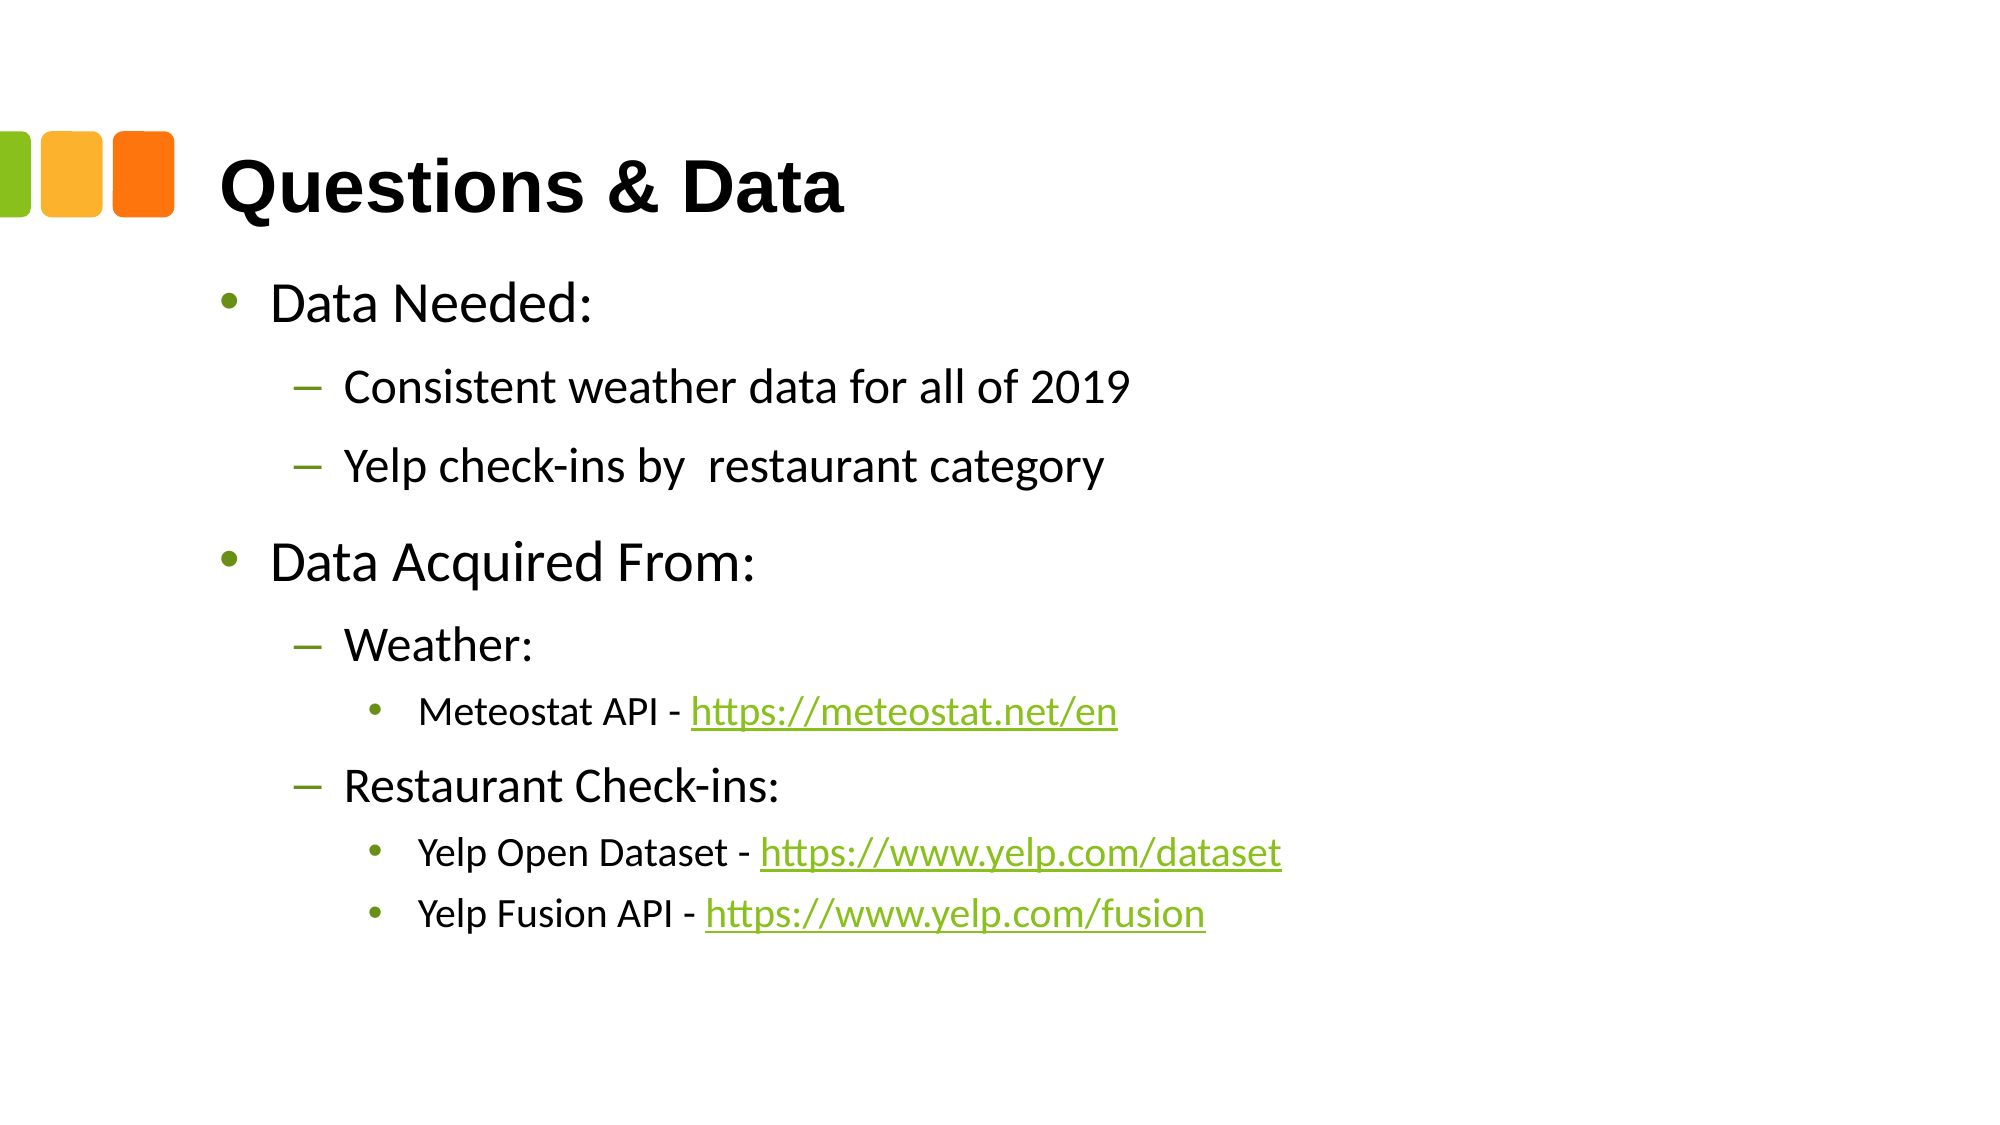

# Questions & Data
Data Needed:
Consistent weather data for all of 2019
Yelp check-ins by  restaurant category
Data Acquired From:
Weather:
Meteostat API - https://meteostat.net/en
Restaurant Check-ins:
Yelp Open Dataset - https://www.yelp.com/dataset
Yelp Fusion API - https://www.yelp.com/fusion